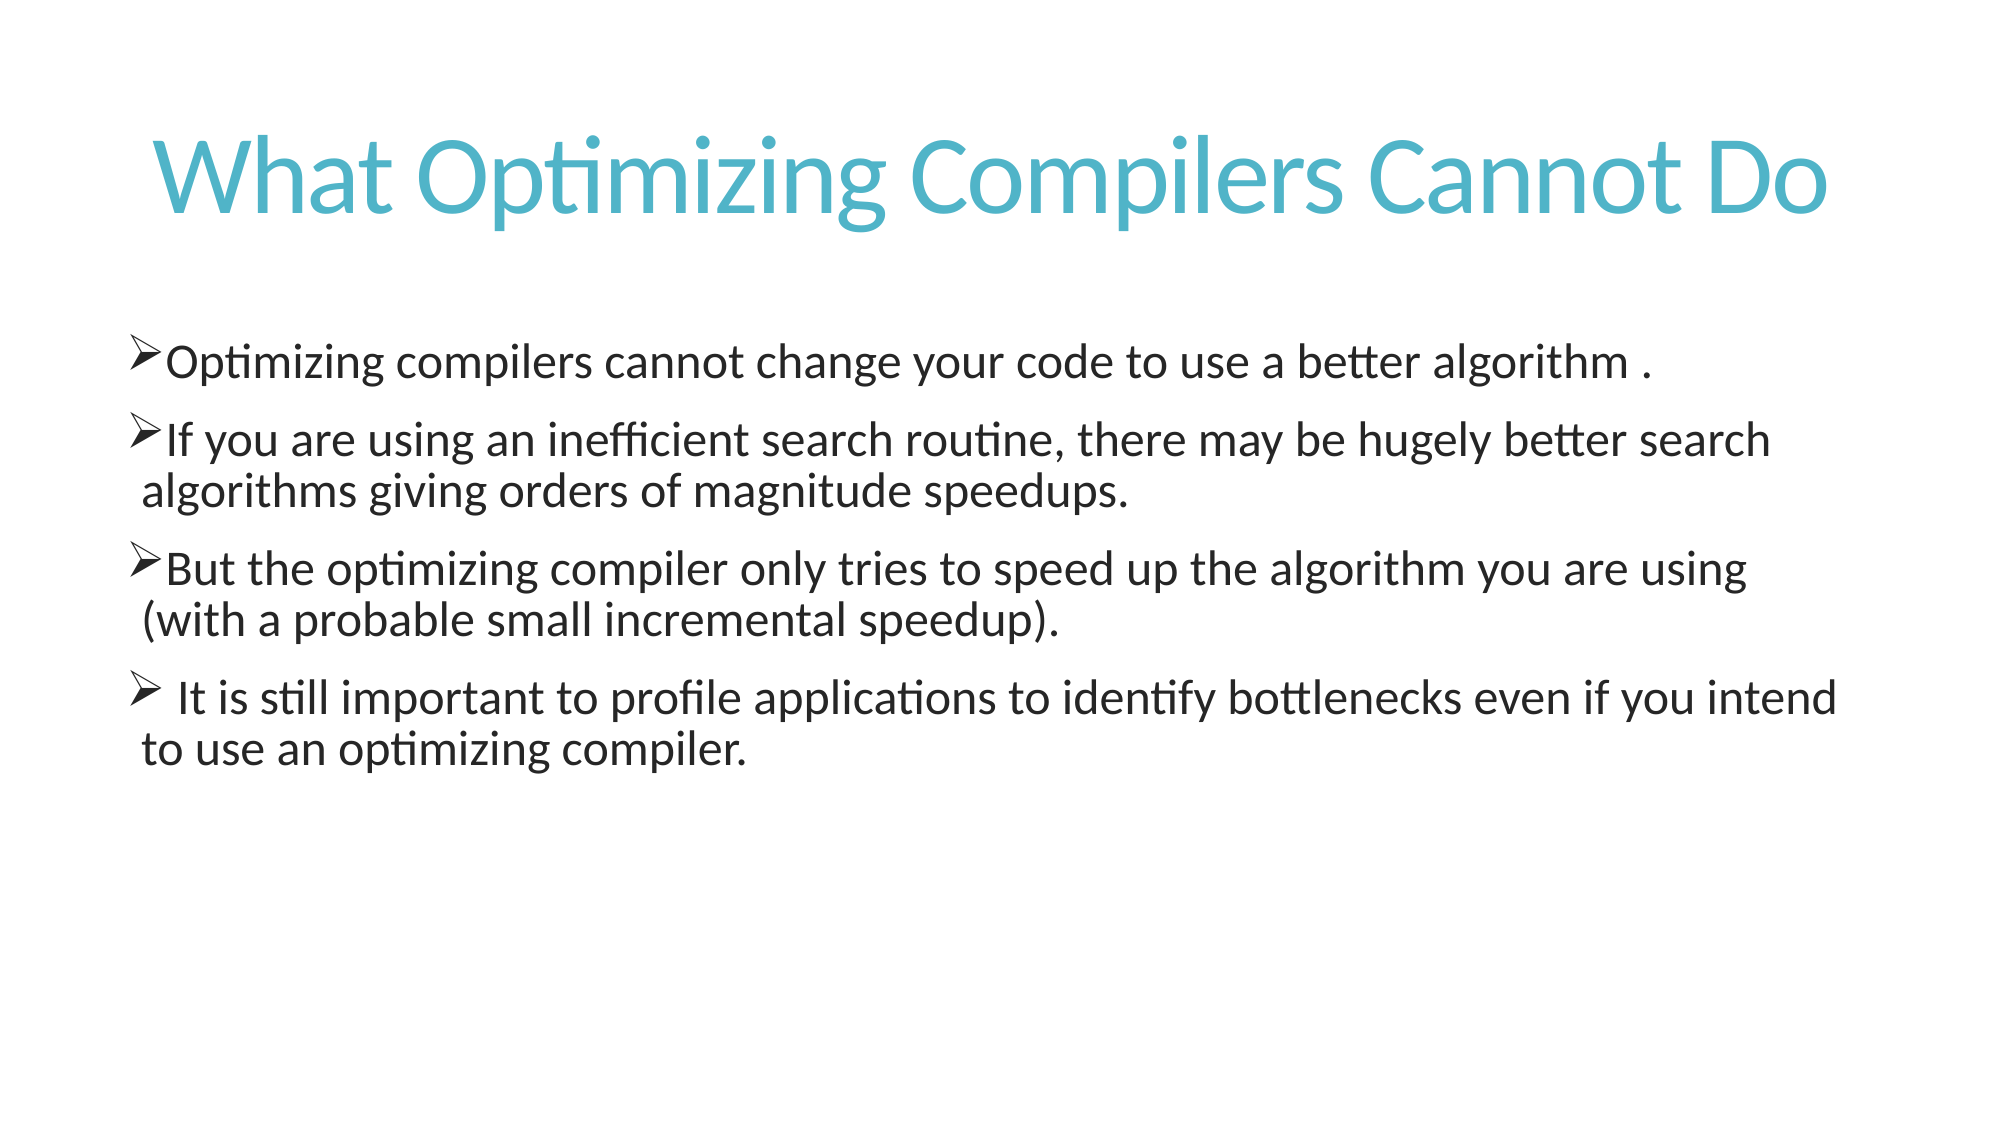

# What Optimizing Compilers Cannot Do
Optimizing compilers cannot change your code to use a better algorithm .
If you are using an inefficient search routine, there may be hugely better search algorithms giving orders of magnitude speedups.
But the optimizing compiler only tries to speed up the algorithm you are using (with a probable small incremental speedup).
 It is still important to profile applications to identify bottlenecks even if you intend to use an optimizing compiler.